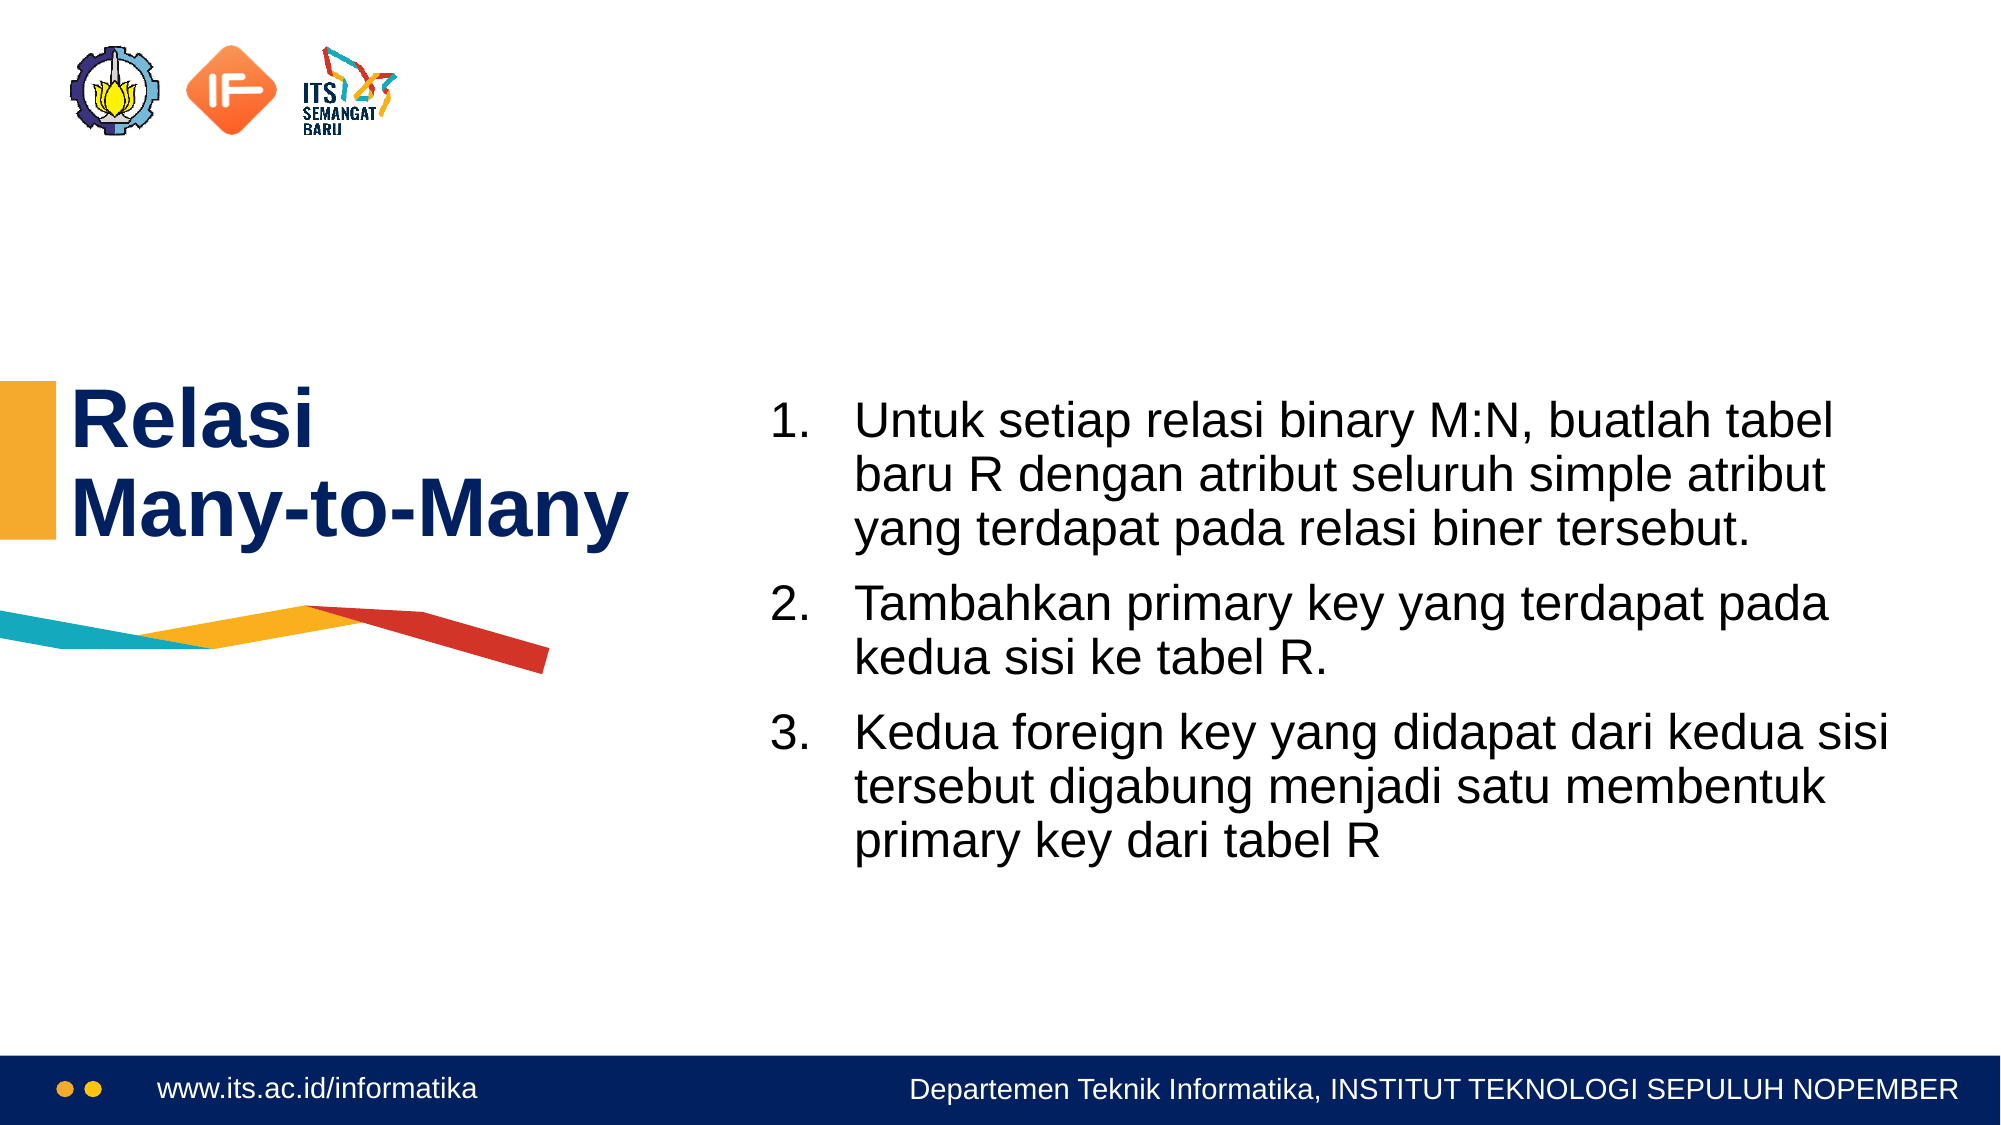

# Relasi Many-to-Many
Untuk setiap relasi binary M:N, buatlah tabel baru R dengan atribut seluruh simple atribut yang terdapat pada relasi biner tersebut.
Tambahkan primary key yang terdapat pada kedua sisi ke tabel R.
Kedua foreign key yang didapat dari kedua sisi tersebut digabung menjadi satu membentuk primary key dari tabel R